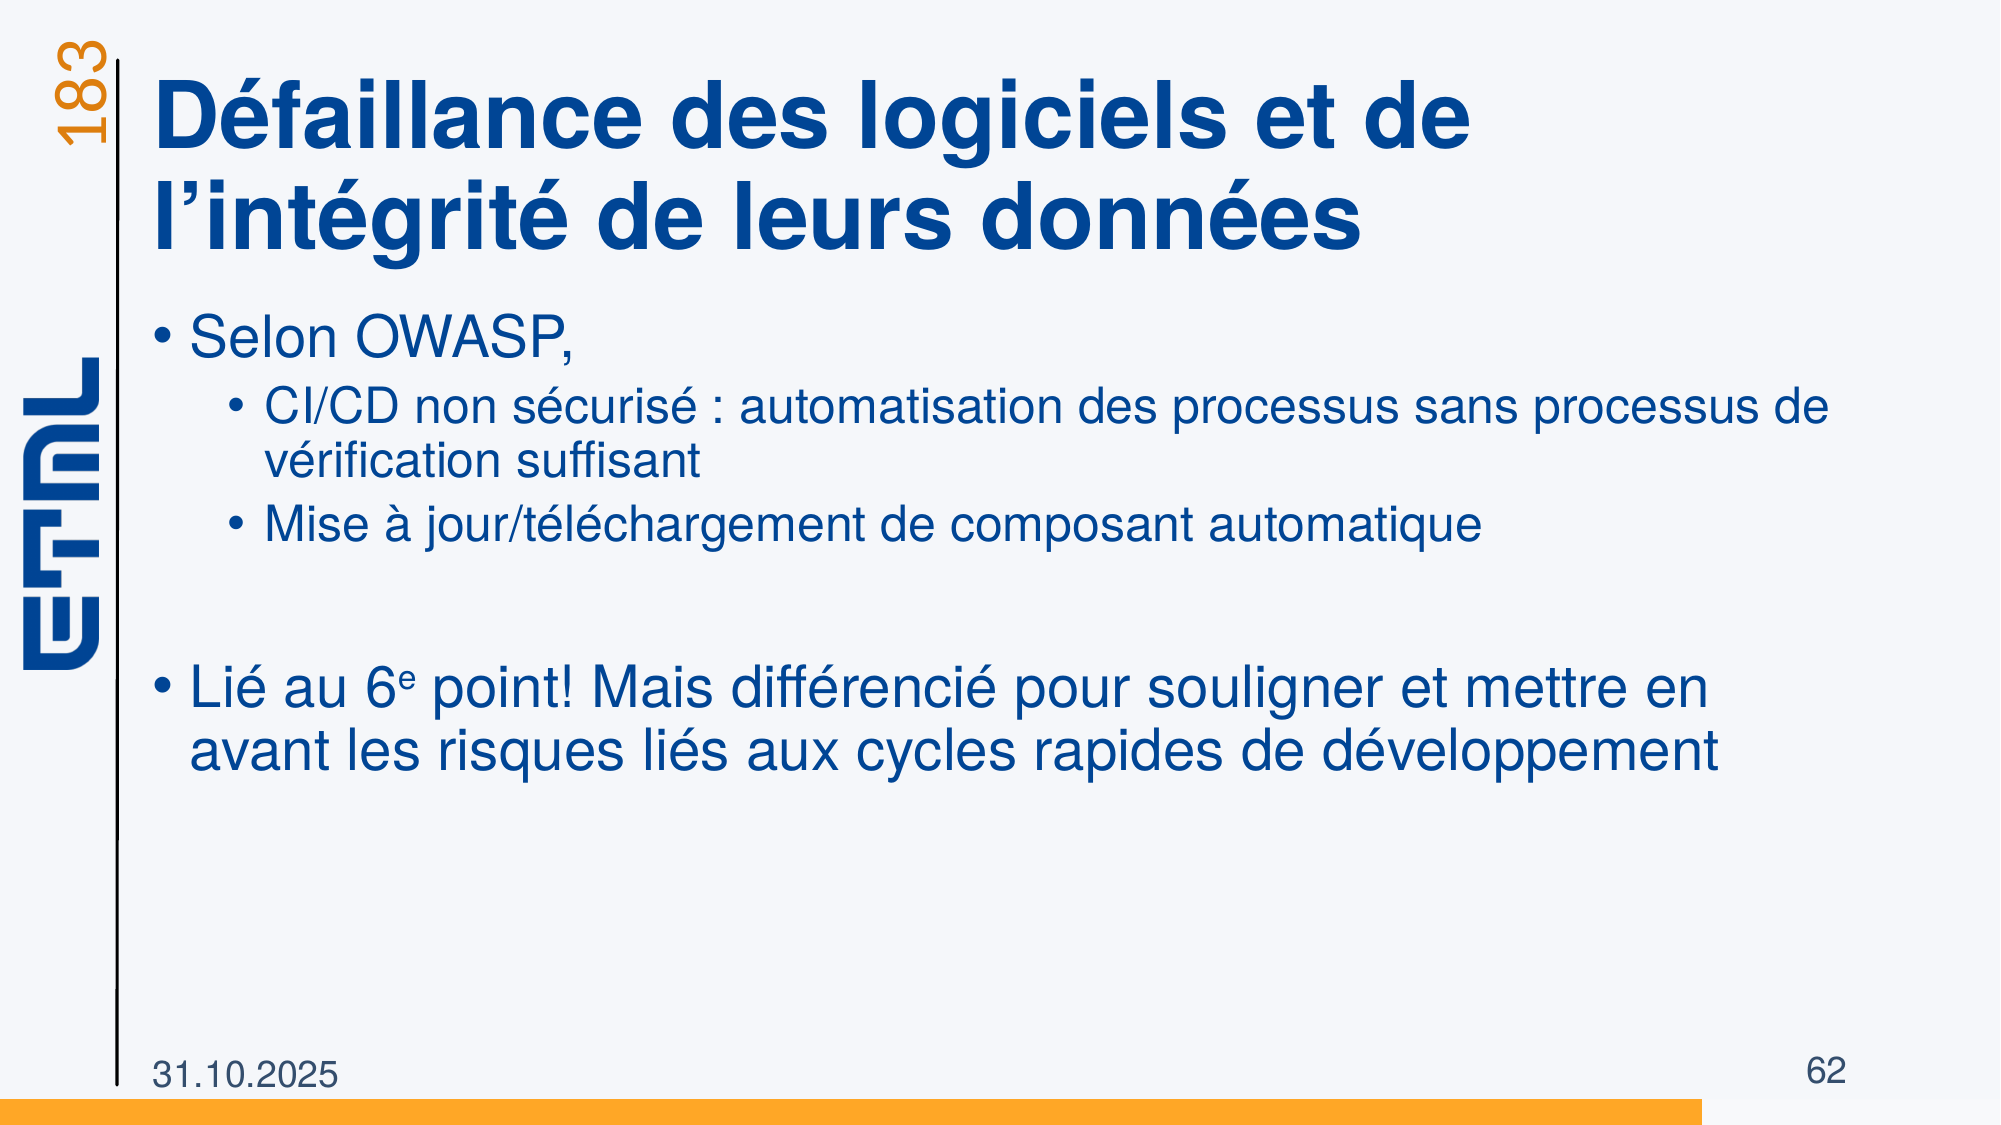

# Défaillance des logiciels et de l’intégrité de leurs données
Selon OWASP,
CI/CD non sécurisé : automatisation des processus sans processus de vérification suffisant
Mise à jour/téléchargement de composant automatique

Lié au 6e point! Mais différencié pour souligner et mettre en avant les risques liés aux cycles rapides de développement

31.10.2025
62